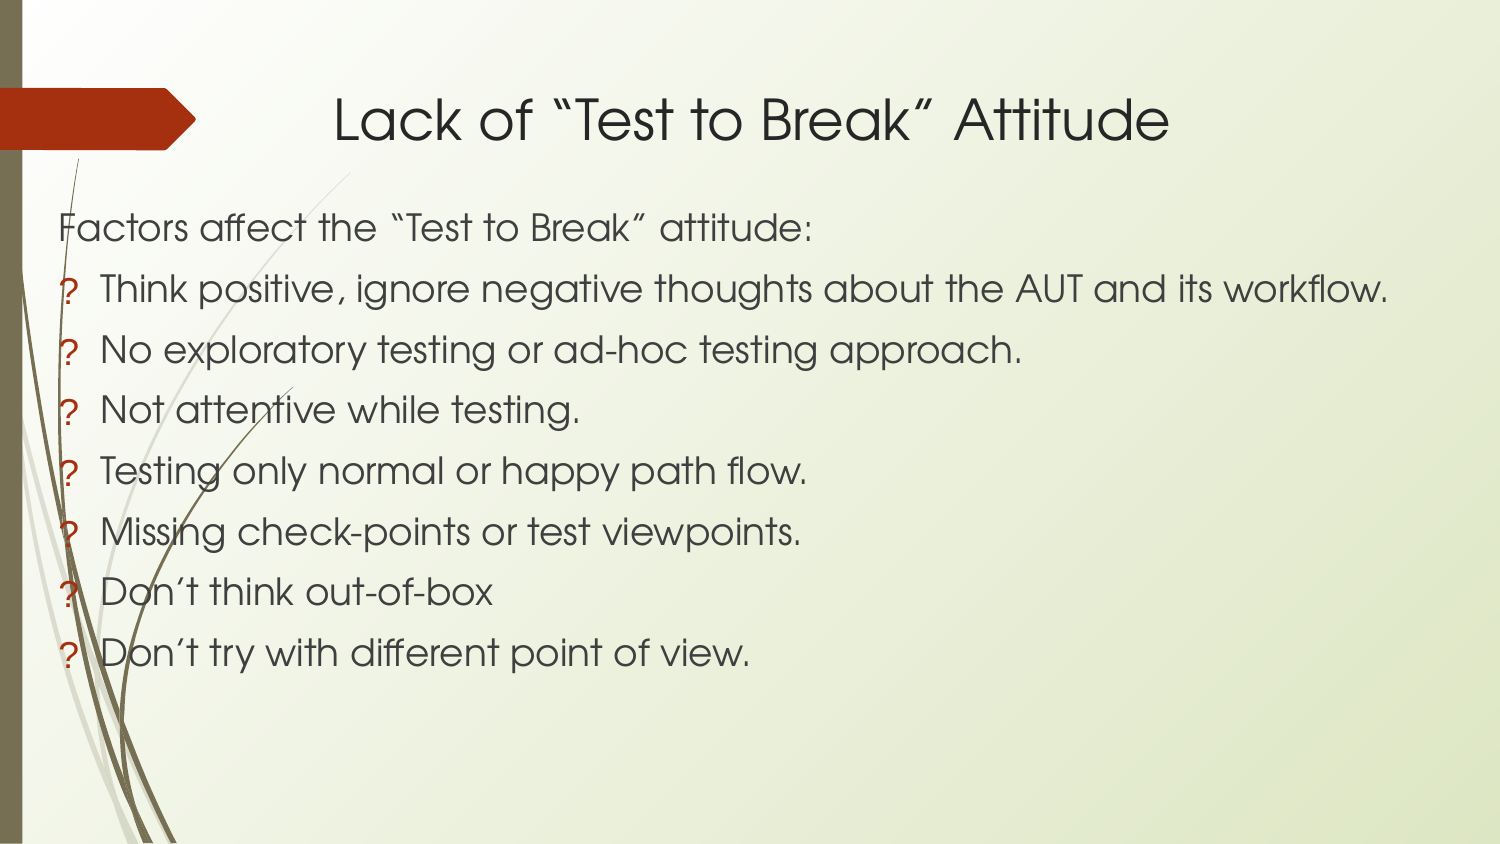

# Lack of “Test to Break” Attitude
Factors affect the “Test to Break” attitude:
Think positive, ignore negative thoughts about the AUT and its workflow.
No exploratory testing or ad-hoc testing approach.
Not attentive while testing.
Testing only normal or happy path flow.
Missing check-points or test viewpoints.
Don’t think out-of-box
Don’t try with different point of view.